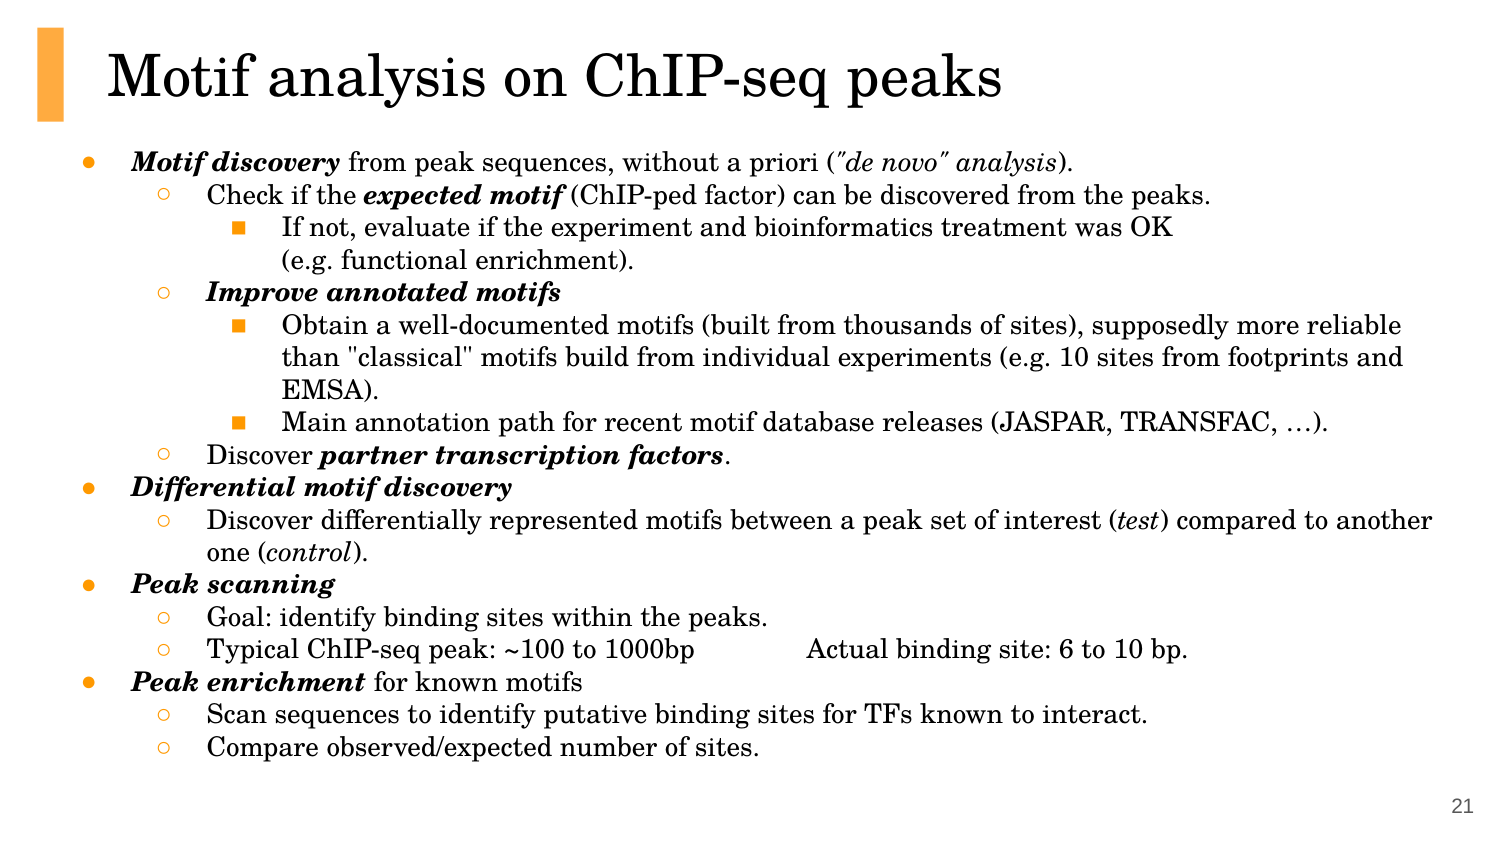

# Motif analysis on ChIP-seq peaks
Motif discovery from peak sequences, without a priori ("de novo" analysis).
Check if the expected motif (ChIP-ped factor) can be discovered from the peaks.
If not, evaluate if the experiment and bioinformatics treatment was OK
(e.g. functional enrichment).
Improve annotated motifs
Obtain a well-documented motifs (built from thousands of sites), supposedly more reliable than "classical" motifs build from individual experiments (e.g. 10 sites from footprints and EMSA).
Main annotation path for recent motif database releases (JASPAR, TRANSFAC, …).
Discover partner transcription factors.
Differential motif discovery
Discover differentially represented motifs between a peak set of interest (test) compared to another one (control).
Peak scanning
Goal: identify binding sites within the peaks.
Typical ChIP-seq peak: ~100 to 1000bp	Actual binding site: 6 to 10 bp.
Peak enrichment for known motifs
Scan sequences to identify putative binding sites for TFs known to interact.
Compare observed/expected number of sites.
21